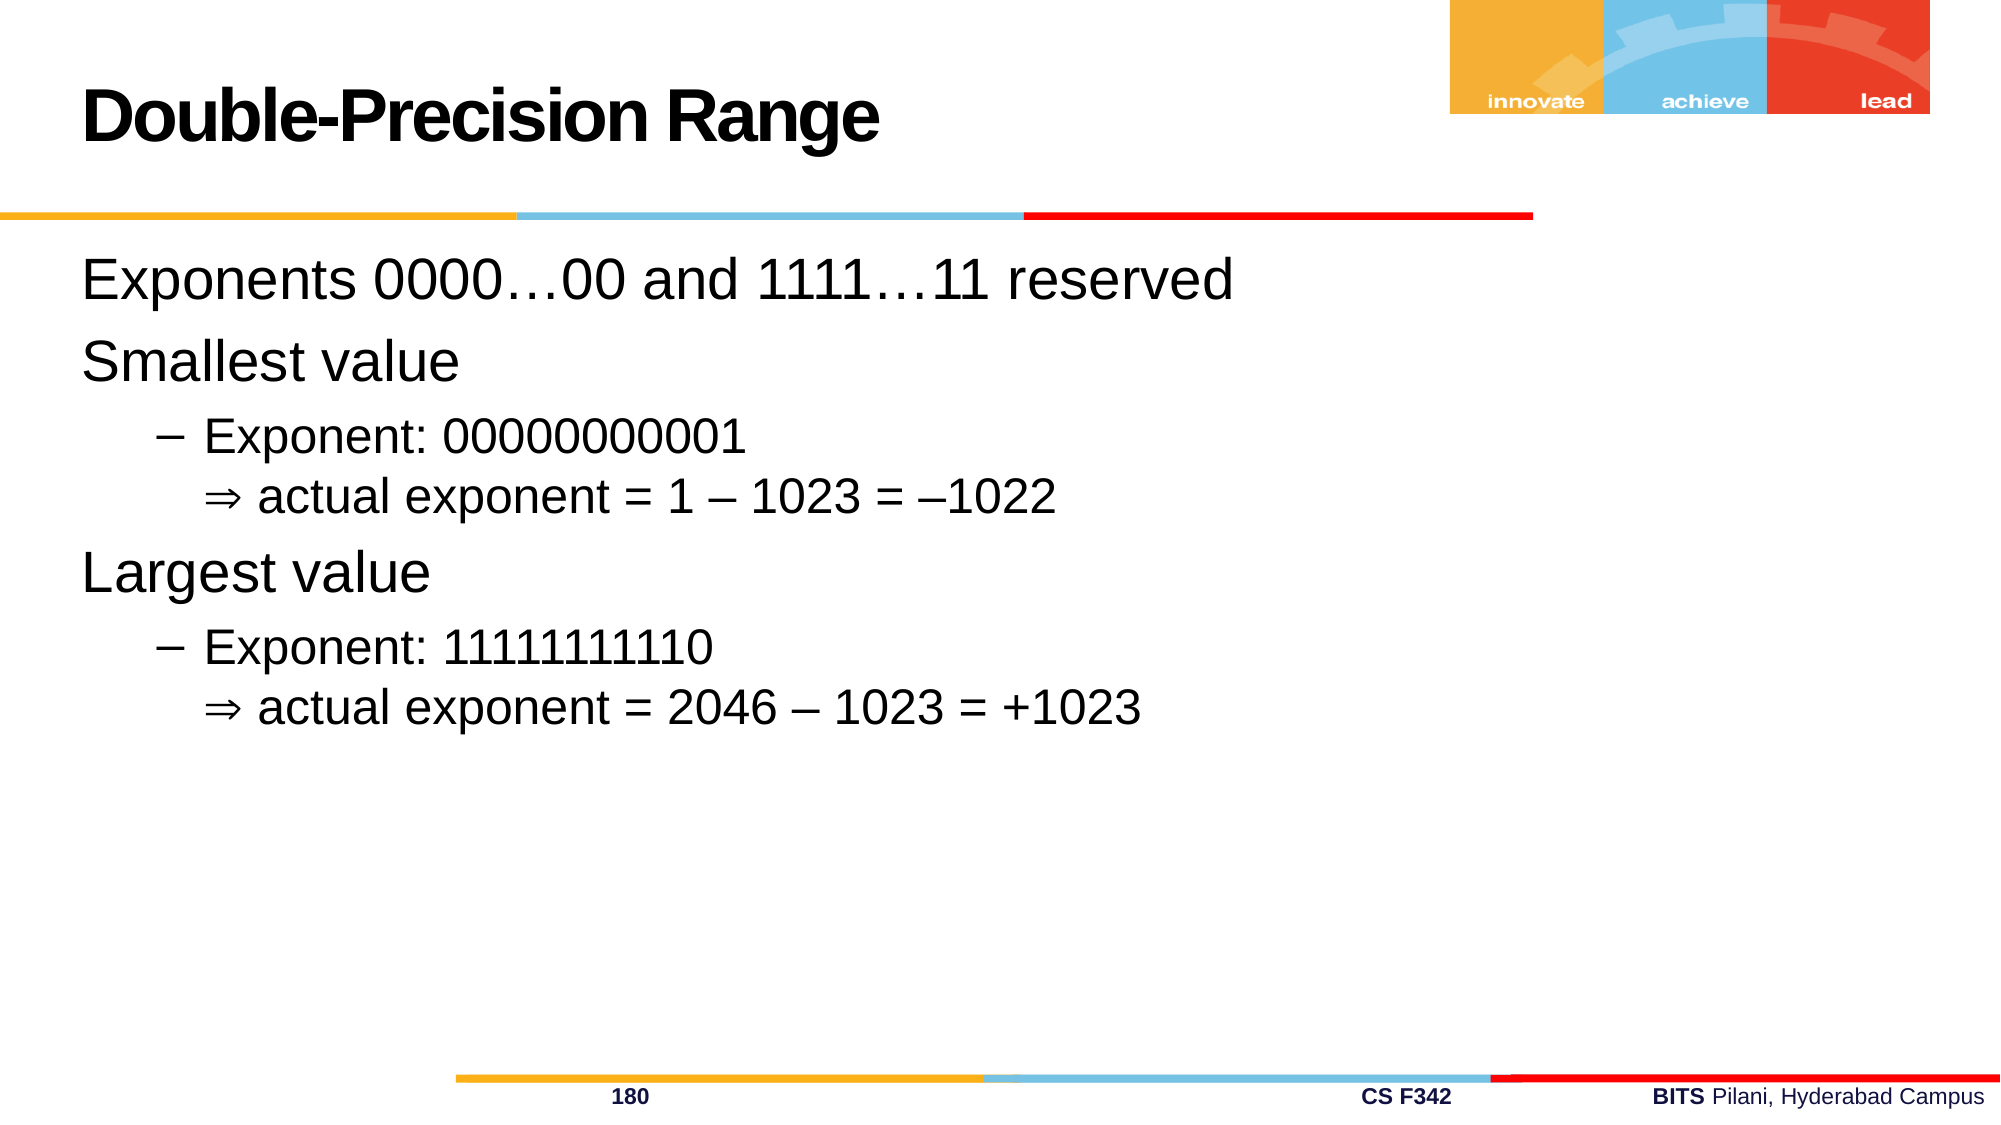

Double-Precision Range
Exponents 0000…00 and 1111…11 reserved
Smallest value
Exponent: 00000000001
⇒ actual exponent = 1 – 1023 = –1022
Largest value
Exponent: 11111111110
⇒ actual exponent = 2046 – 1023 = +1023